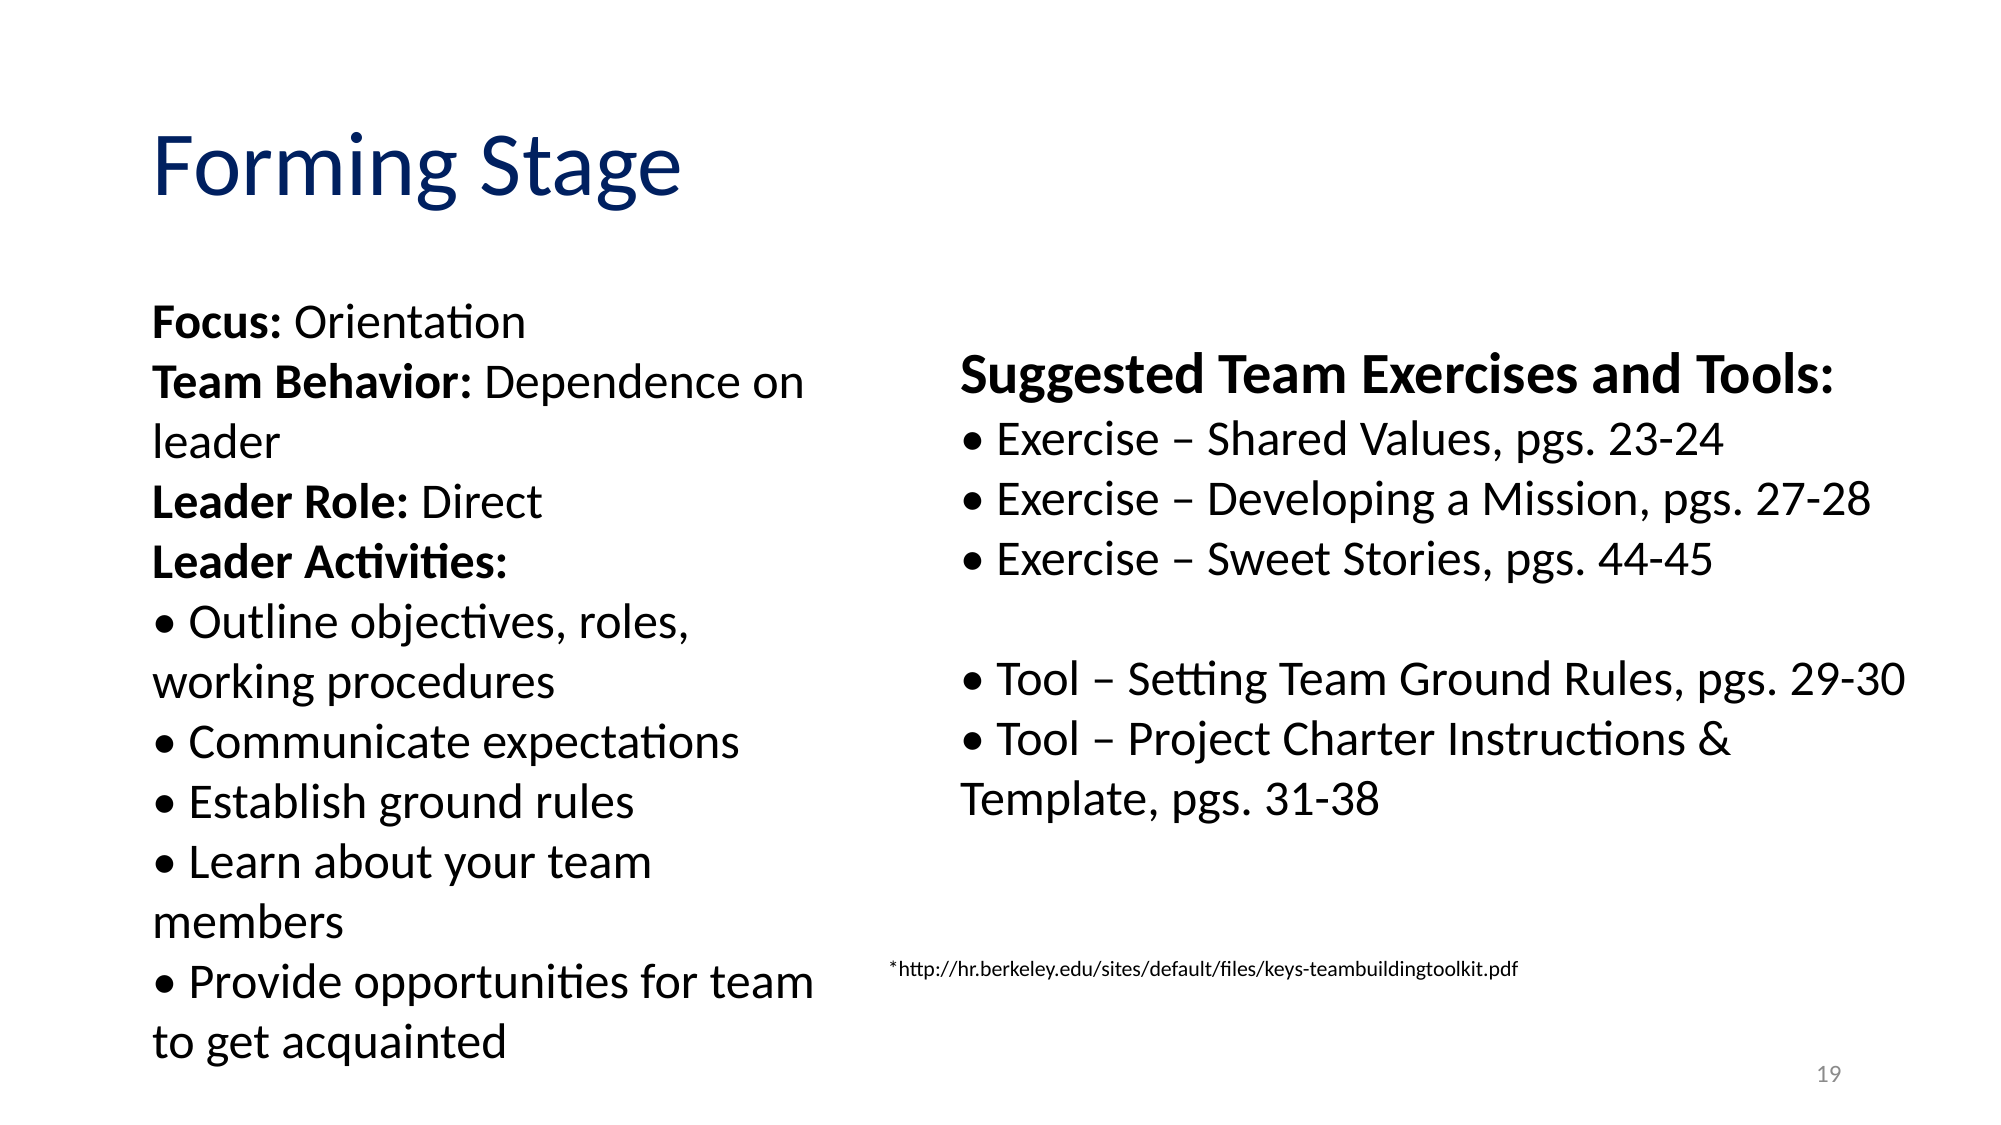

# Forming Stage

Focus: Orientation
Team Behavior: Dependence on leader
Leader Role: Direct
Leader Activities:
• Outline objectives, roles, working procedures
• Communicate expectations
• Establish ground rules
• Learn about your team members
• Provide opportunities for team to get acquainted

Suggested Team Exercises and Tools:
• Exercise – Shared Values, pgs. 23-24
• Exercise – Developing a Mission, pgs. 27-28
• Exercise – Sweet Stories, pgs. 44-45

• Tool – Setting Team Ground Rules, pgs. 29-30
• Tool – Project Charter Instructions & Template, pgs. 31-38

*http://hr.berkeley.edu/sites/default/files/keys-teambuildingtoolkit.pdf
19